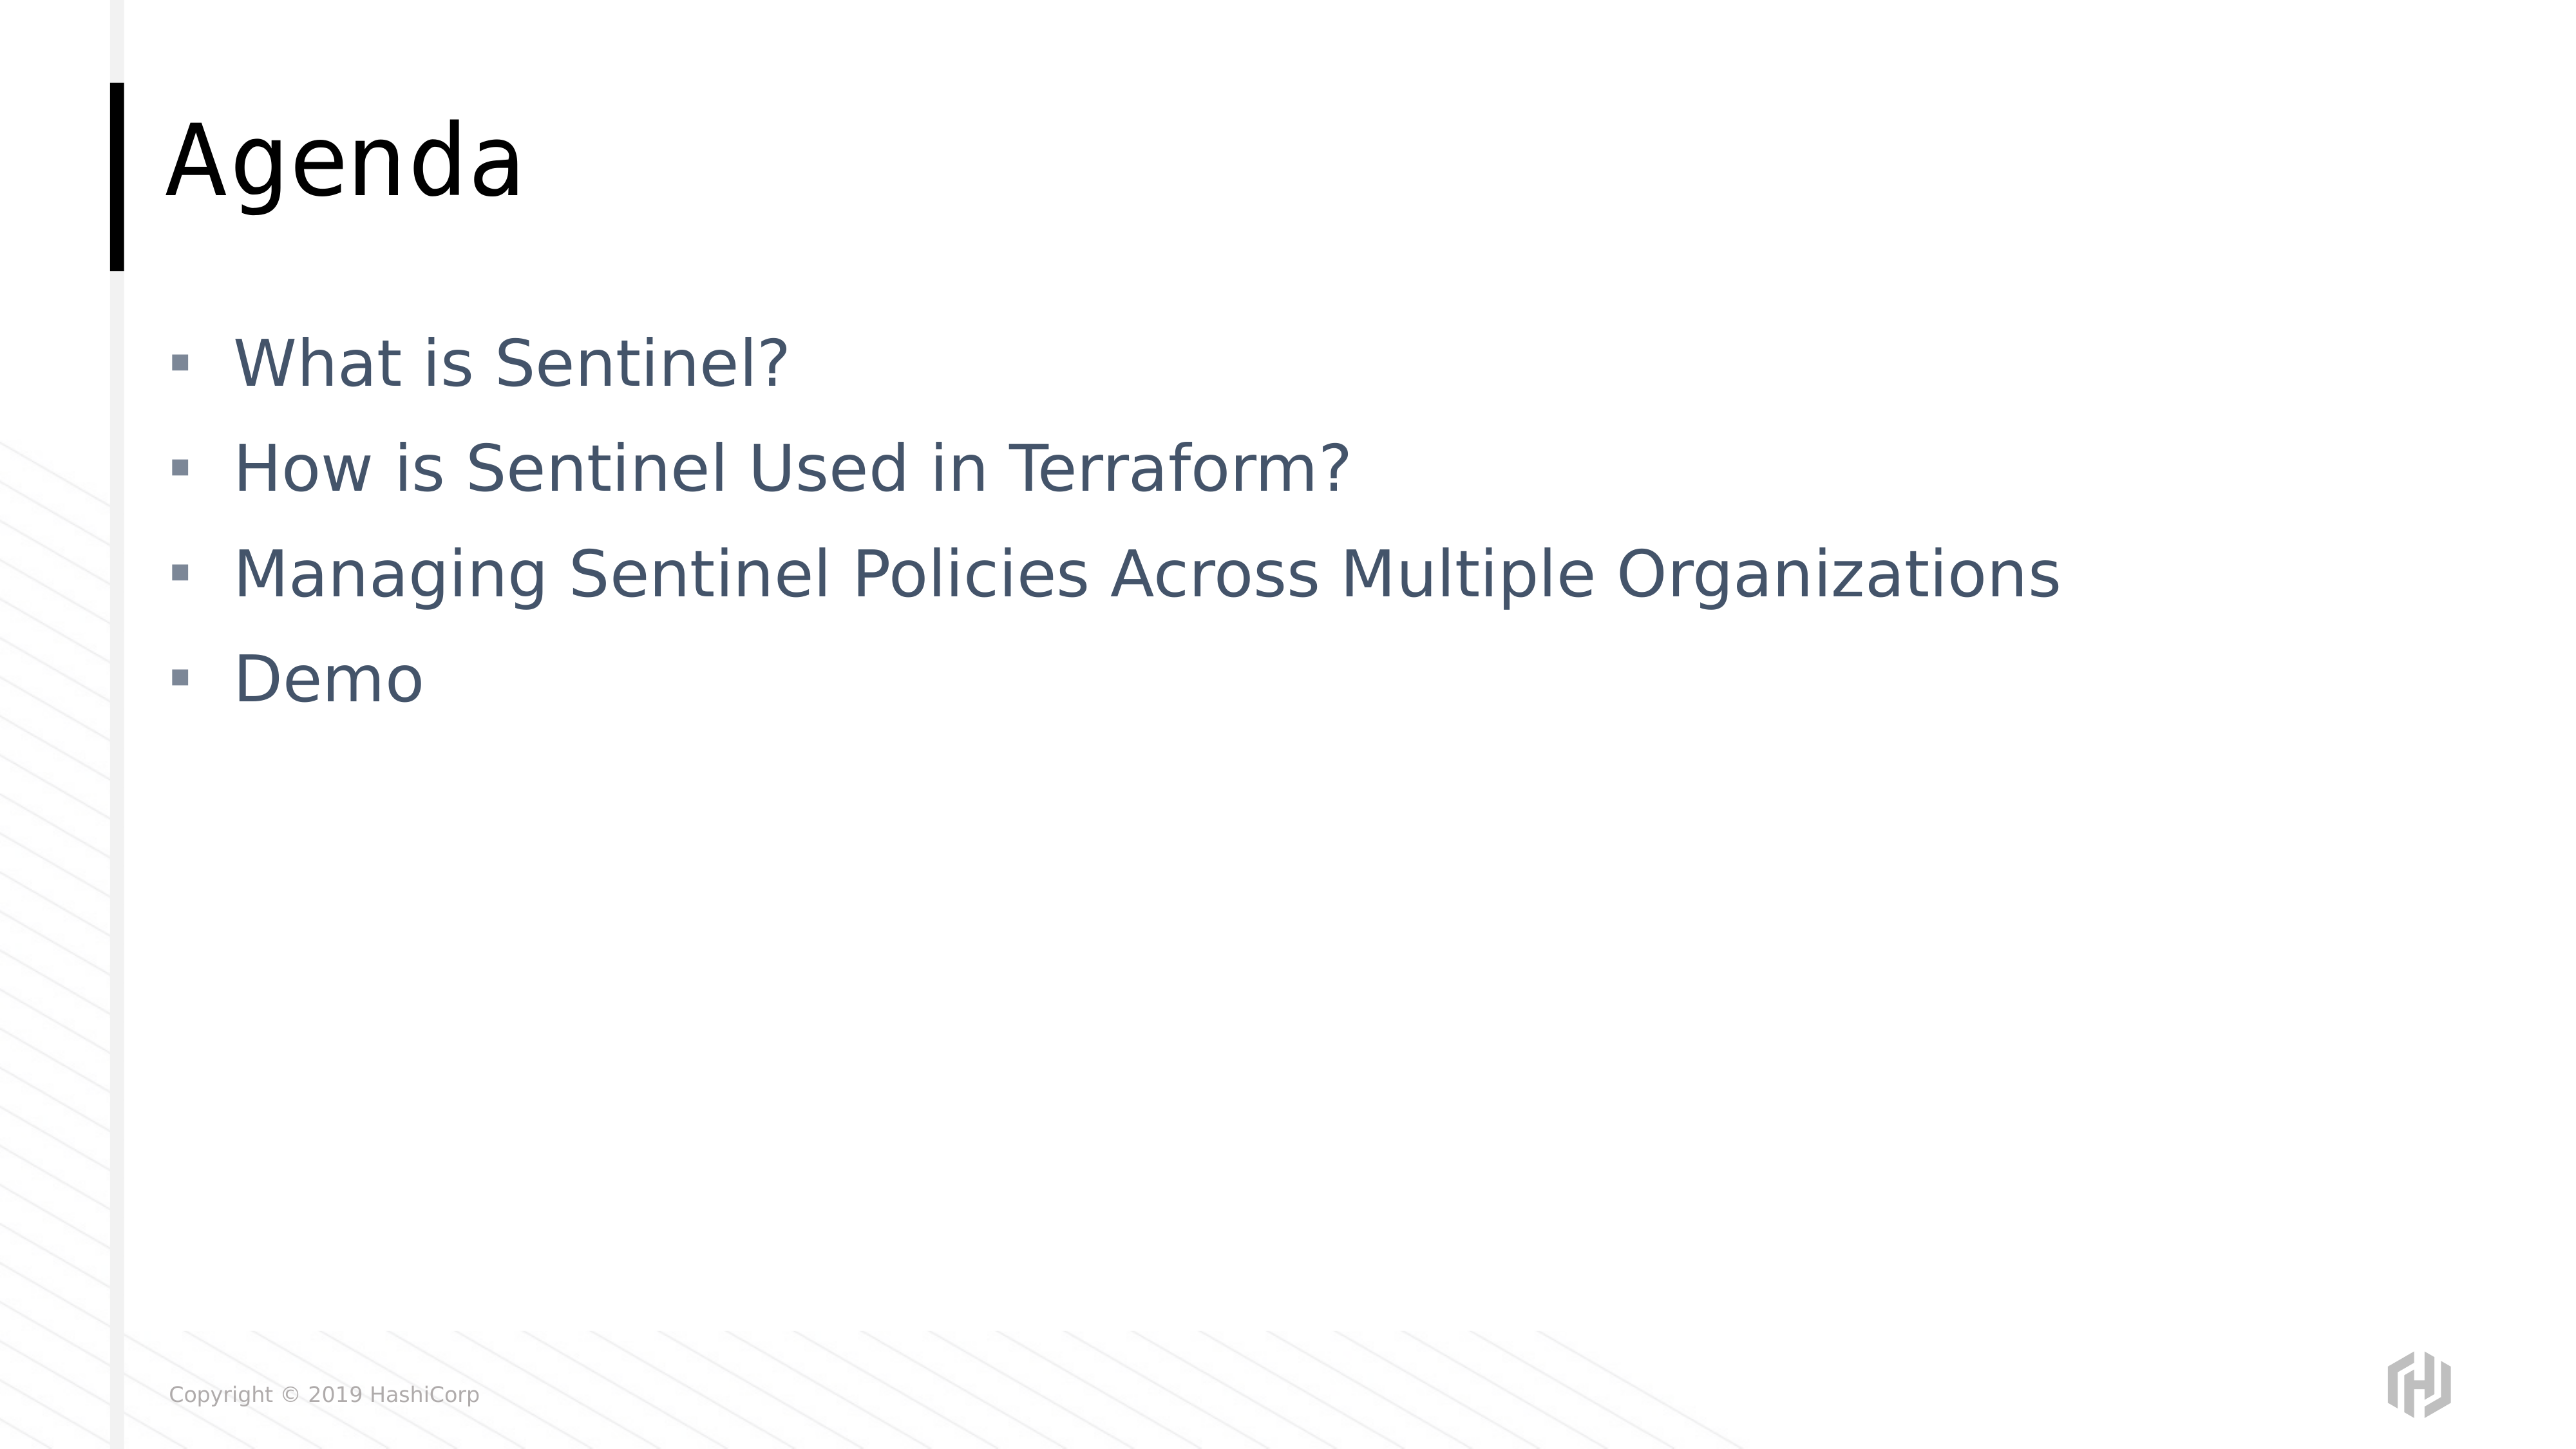

# Agenda
What is Sentinel?
How is Sentinel Used in Terraform?
Managing Sentinel Policies Across Multiple Organizations
Demo